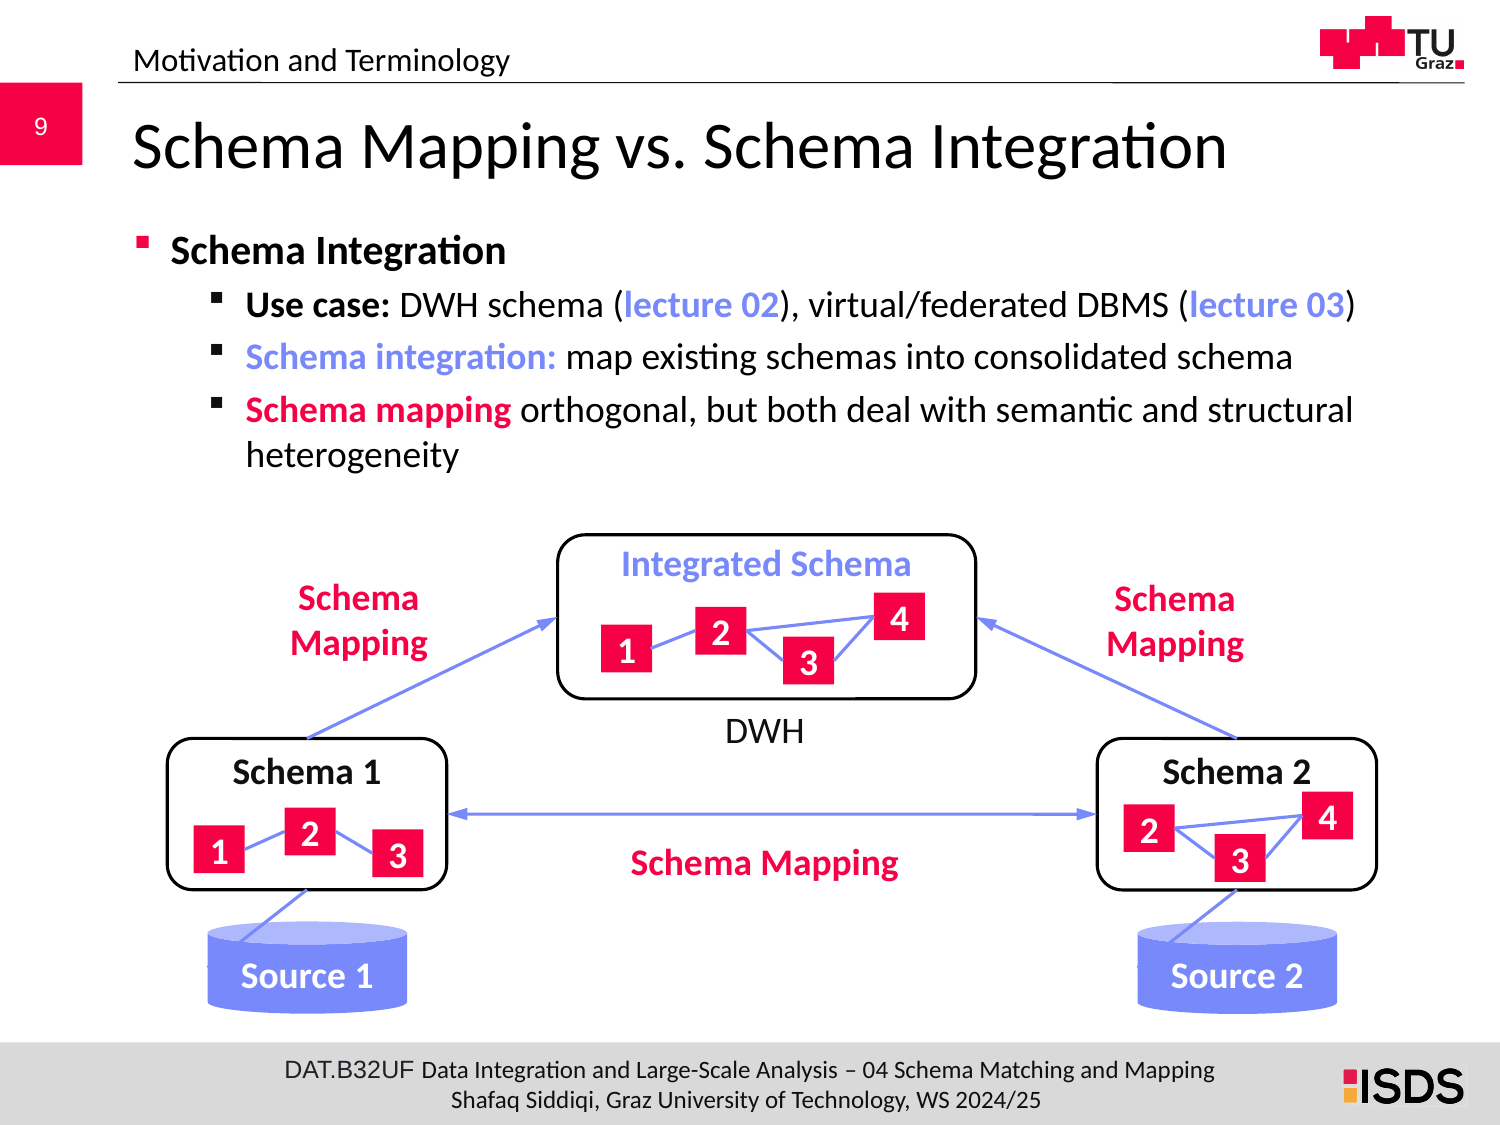

Motivation and Terminology
# Schema Mapping vs. Schema Integration
Schema Integration
Use case: DWH schema (lecture 02), virtual/federated DBMS (lecture 03)
Schema integration: map existing schemas into consolidated schema
Schema mapping orthogonal, but both deal with semantic and structural heterogeneity

Integrated Schema

4
2
3
1
Schema Mapping
Schema Mapping
DWH
Schema 1

2
1
3
Source 1
Schema 2

4
2
3
Source 2
Schema Mapping